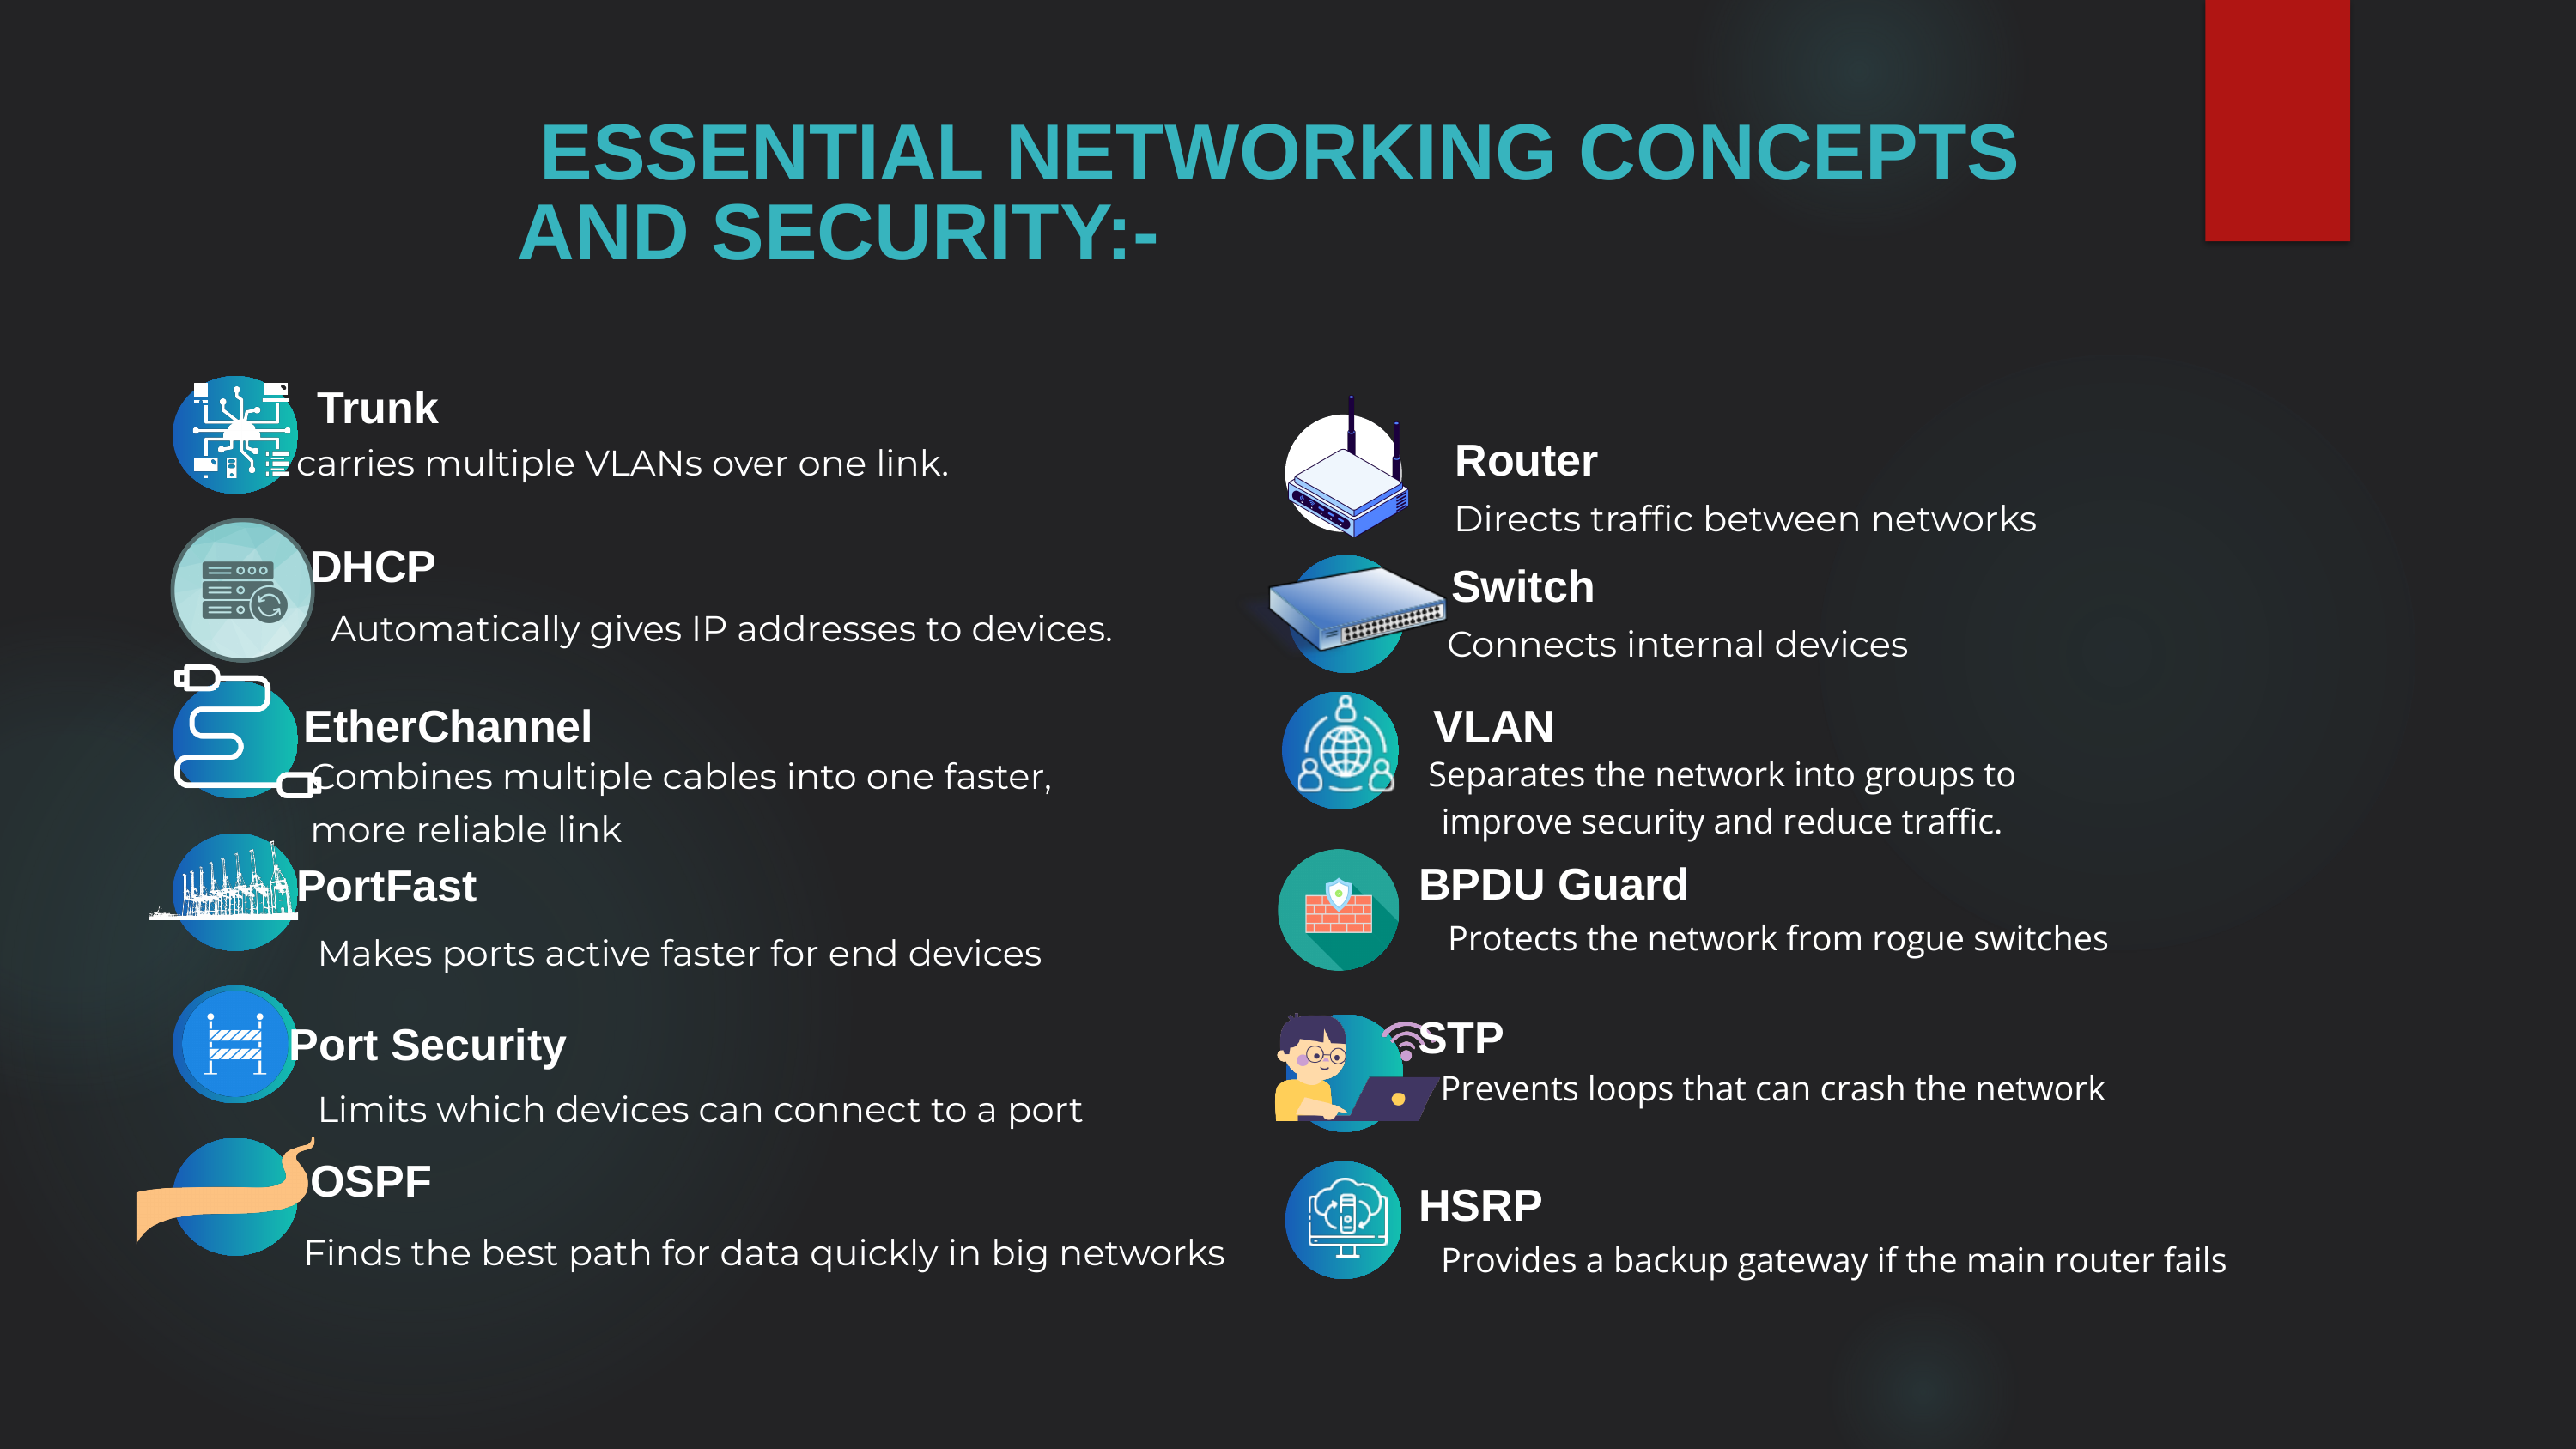

ESSENTIAL NETWORKING CONCEPTS AND SECURITY:-

Trunk

carries multiple VLANs over one link.
Router
Directs traffic between networks

 Automatically gives IP addresses to devices.
DHCP

Switch
Connects internal devices

 Separates the network into groups to
improve security and reduce traffic.
VLAN
EtherChannel
Combines multiple cables into one faster, more reliable link

BPDU Guard
PortFast
Protects the network from rogue switches
Makes ports active faster for end devices

STP
Port Security
Prevents loops that can crash the network
Limits which devices can connect to a port

OSPF

HSRP
Finds the best path for data quickly in big networks
Provides a backup gateway if the main router fails